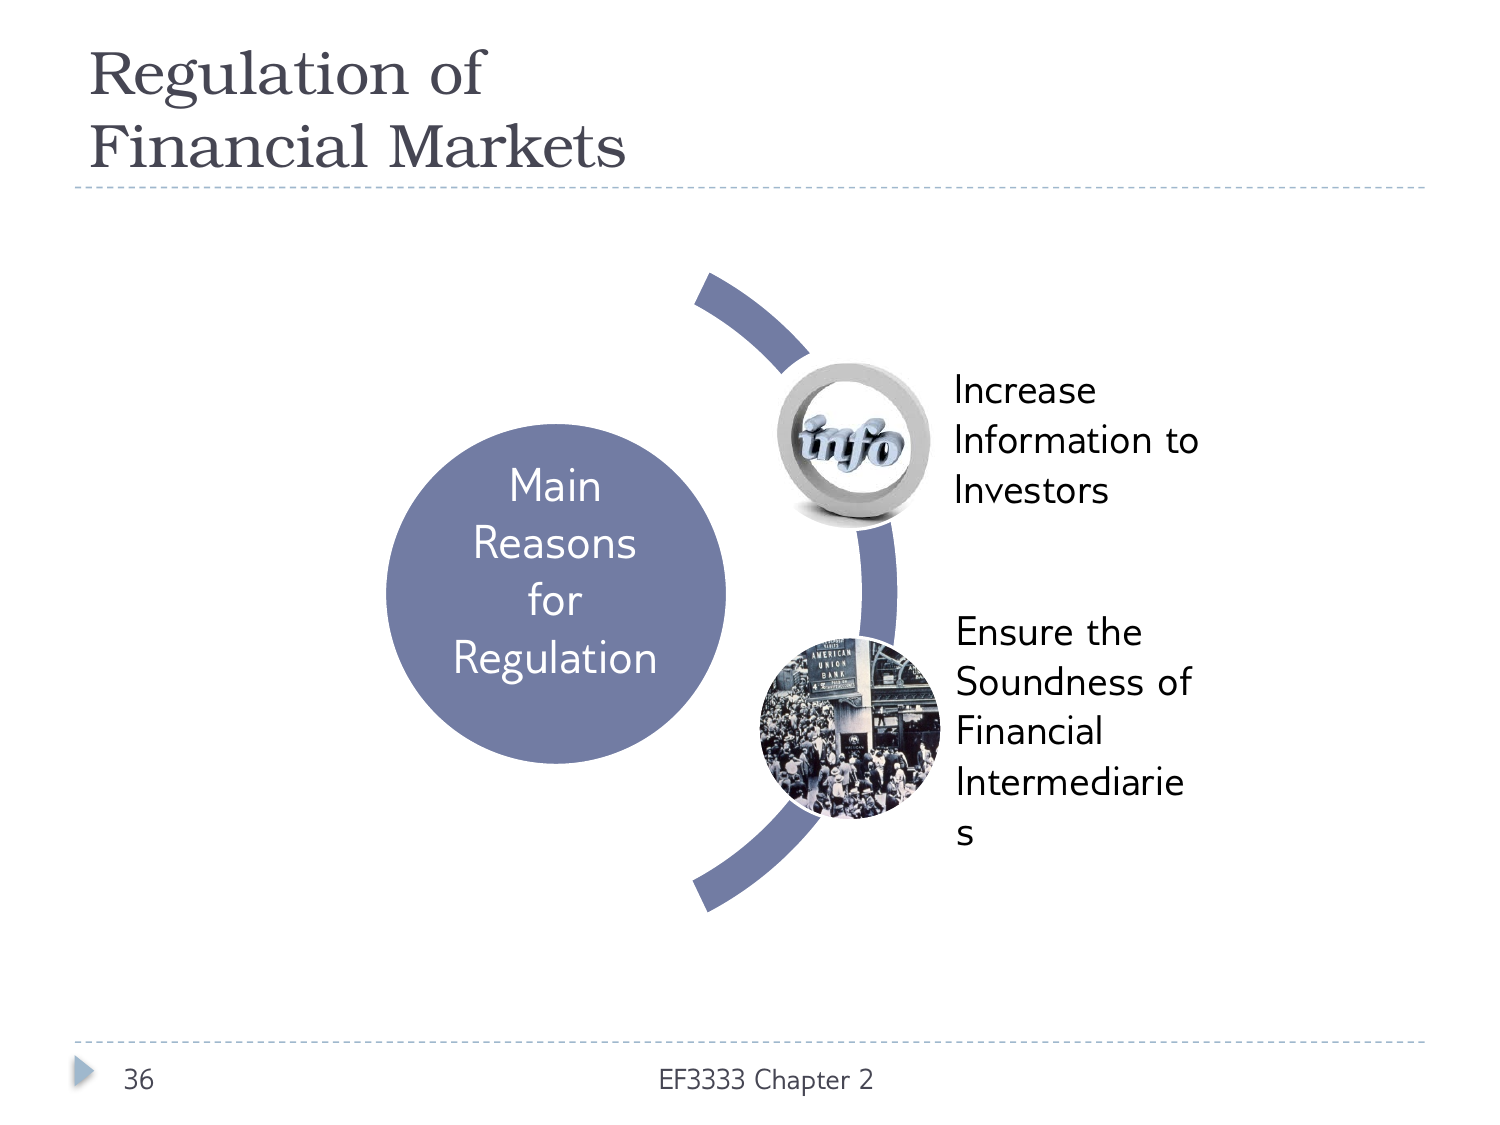

# Regulation of Financial Markets
Main Reasons for Regulation

Increase Information to Investors
Ensure the Soundness of Financial Intermediaries
36
EF3333 Chapter 2